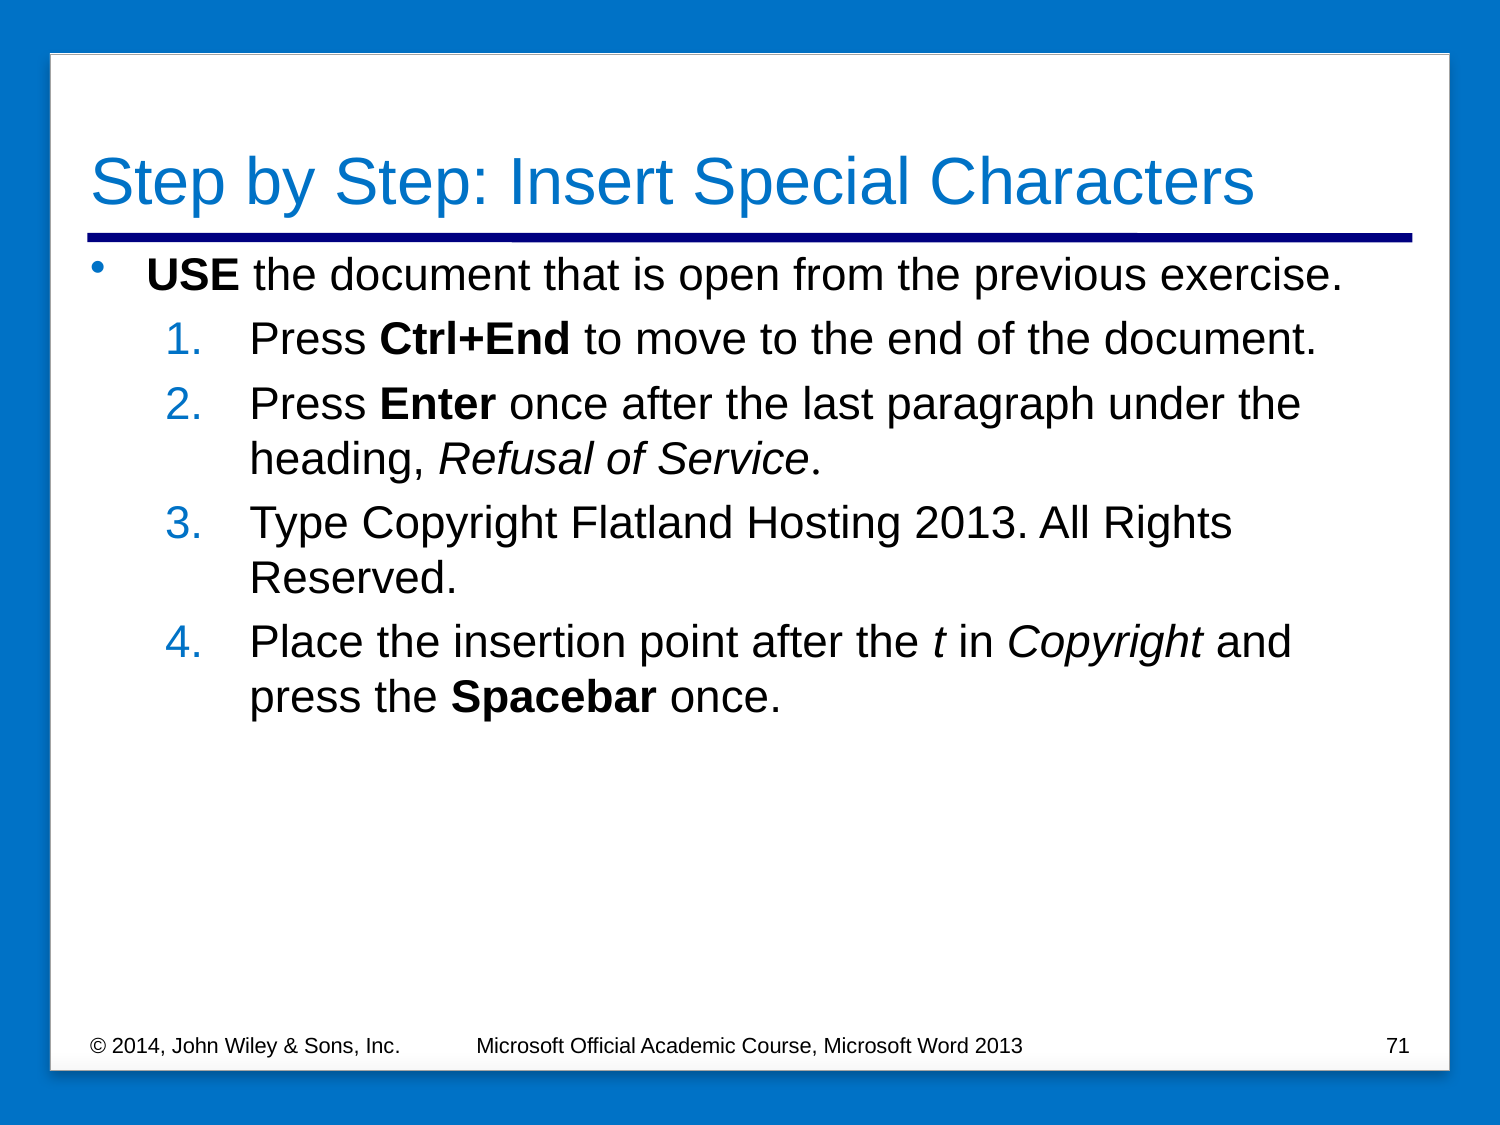

# Step by Step: Insert Special Characters
USE the document that is open from the previous exercise.
Press Ctrl+End to move to the end of the document.
Press Enter once after the last paragraph under the heading, Refusal of Service.
Type Copyright Flatland Hosting 2013. All Rights Reserved.
Place the insertion point after the t in Copyright and press the Spacebar once.
© 2014, John Wiley & Sons, Inc.
Microsoft Official Academic Course, Microsoft Word 2013
71